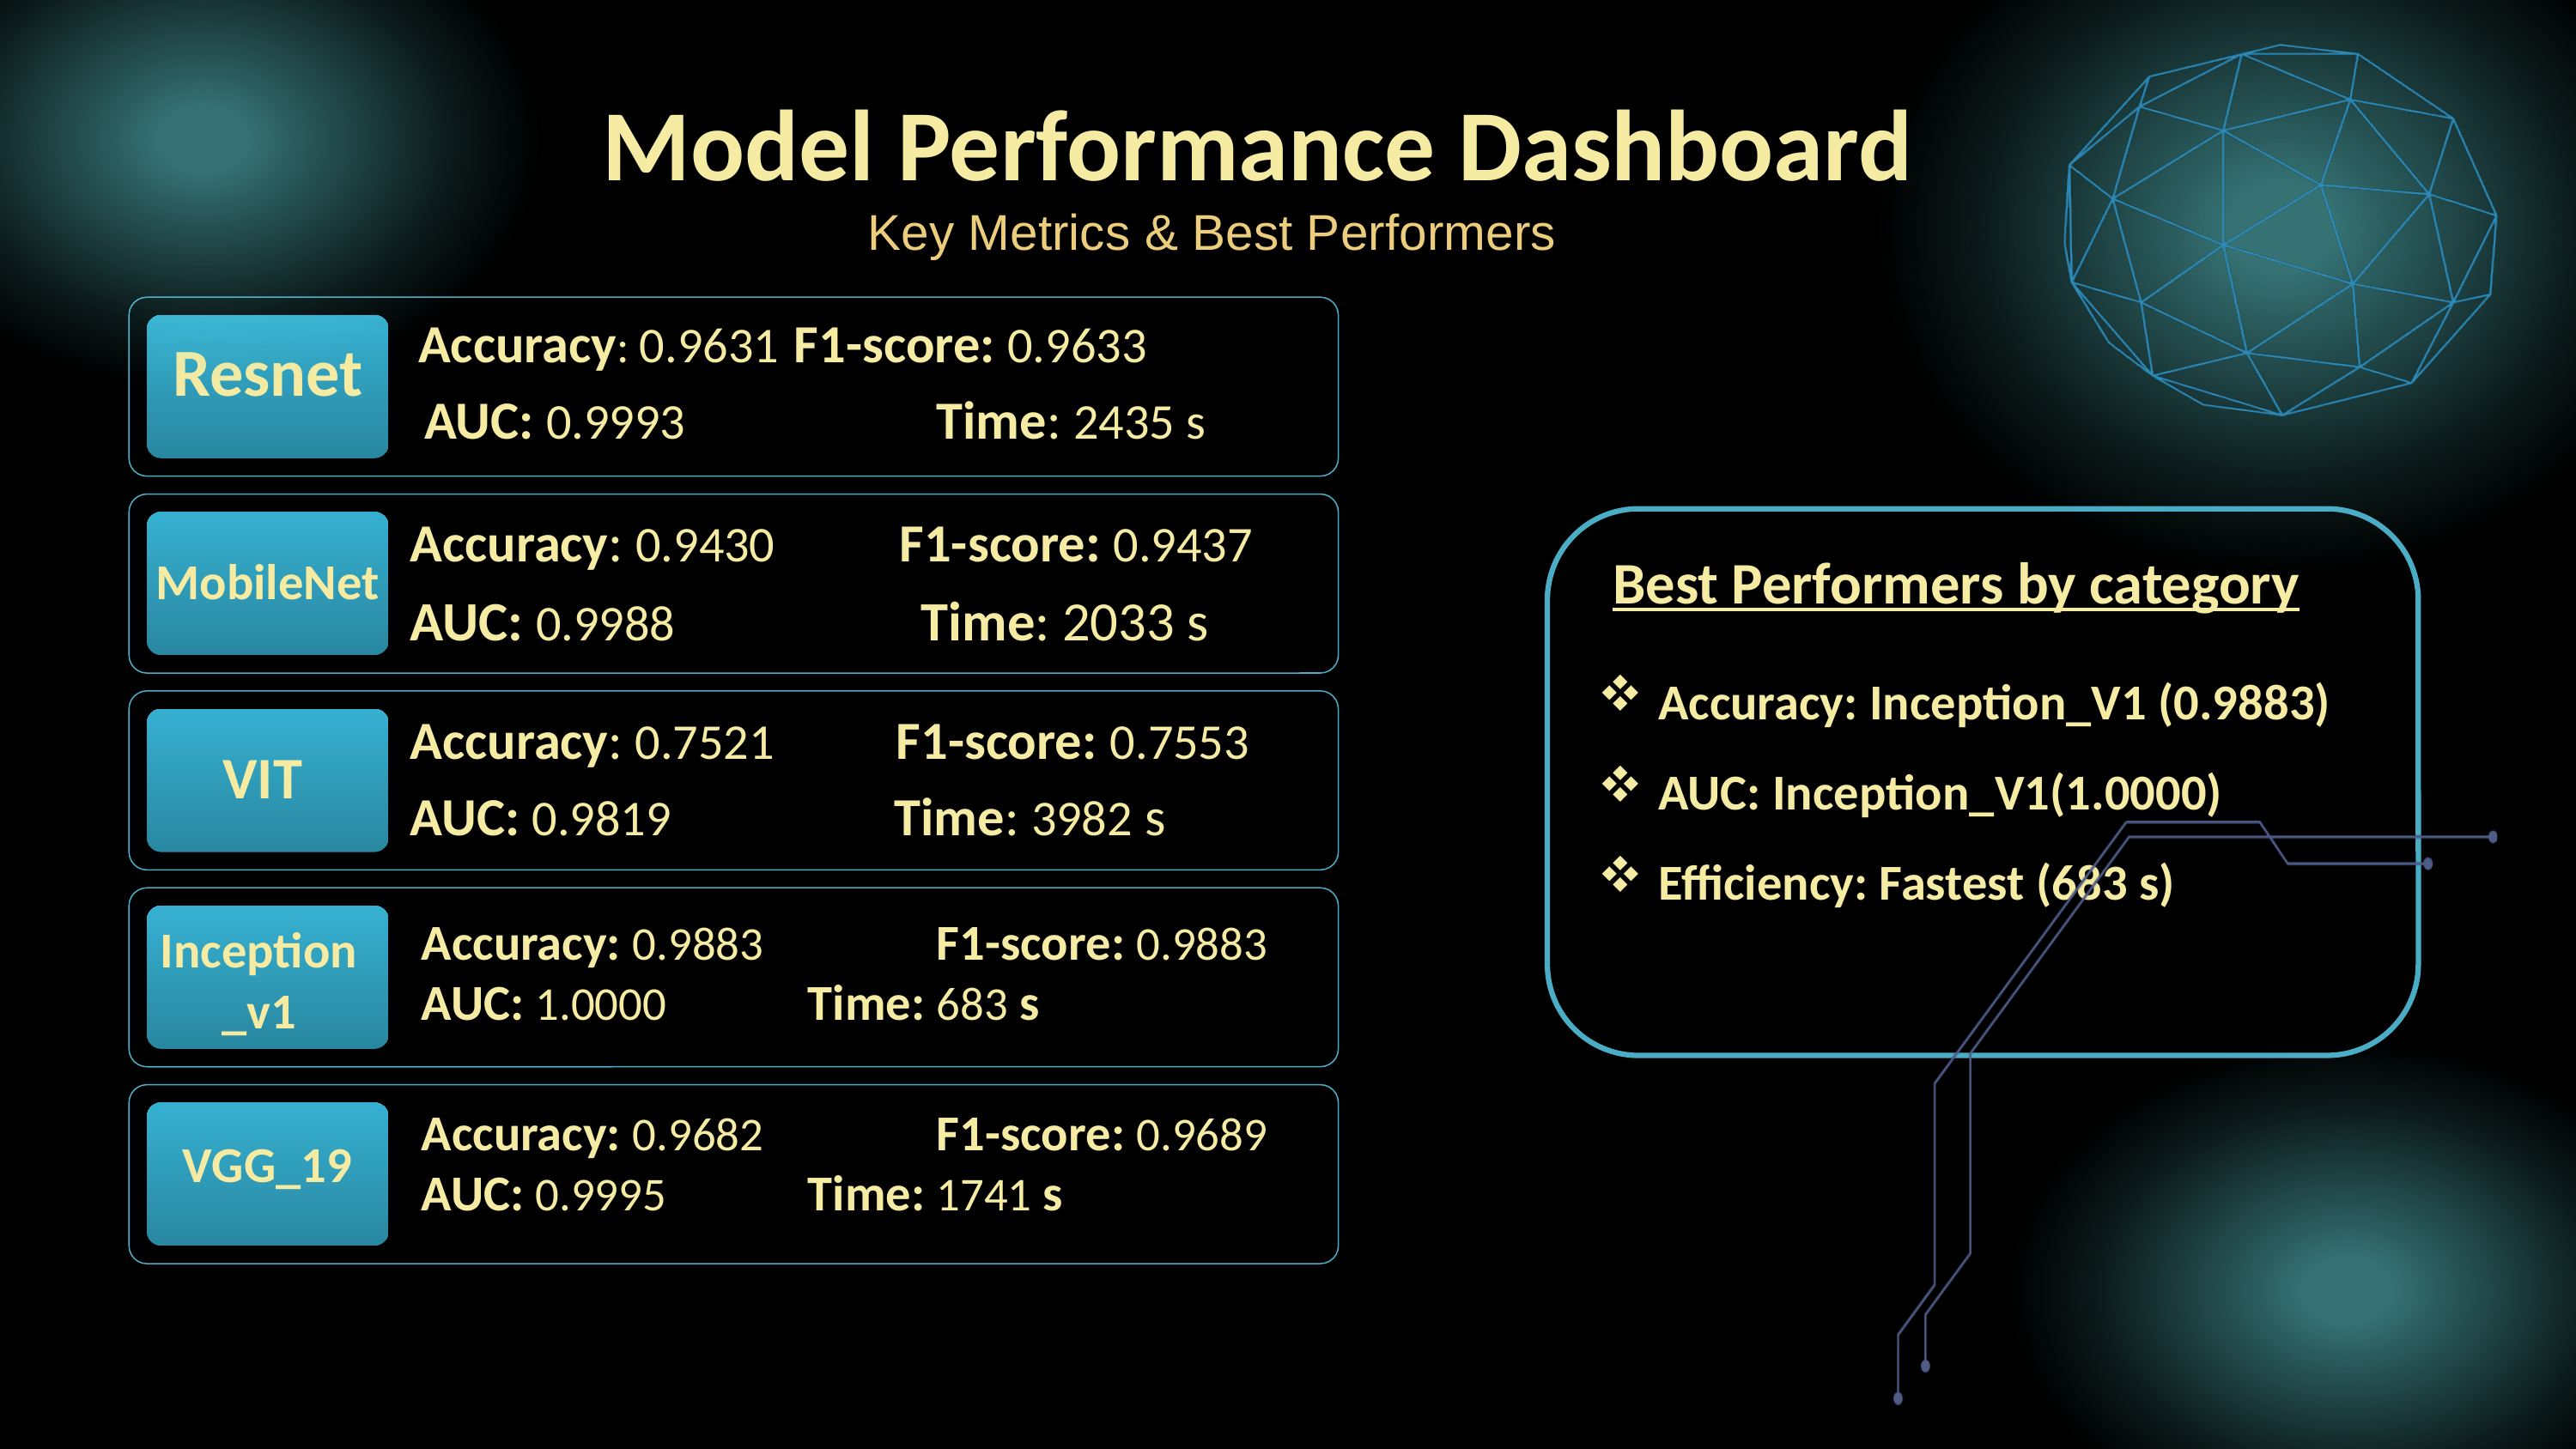

Model Performance Dashboard
Key Metrics & Best Performers
 Accuracy: 0.9631 	F1-score: 0.9633
  AUC: 0.9993 	         Time: 2435 s
Accuracy: 0.9430          F1-score: 0.9437
AUC: 0.9988 	          Time: 2033 s
Accuracy: 0.7521          F1-score: 0.7553
AUC: 0.9819 	        Time: 3982 s

Resnet

Best Performers by category
MobileNet
Accuracy: Inception_V1 (0.9883)
AUC: Inception_V1(1.0000)
Efficiency: Fastest (683 s)

VIT

Accuracy: 0.9883		F1-score: 0.9883
AUC: 1.0000		Time: 683 s
Inception_v1

Accuracy: 0.9682		F1-score: 0.9689
AUC: 0.9995		Time: 1741 s
VGG_19